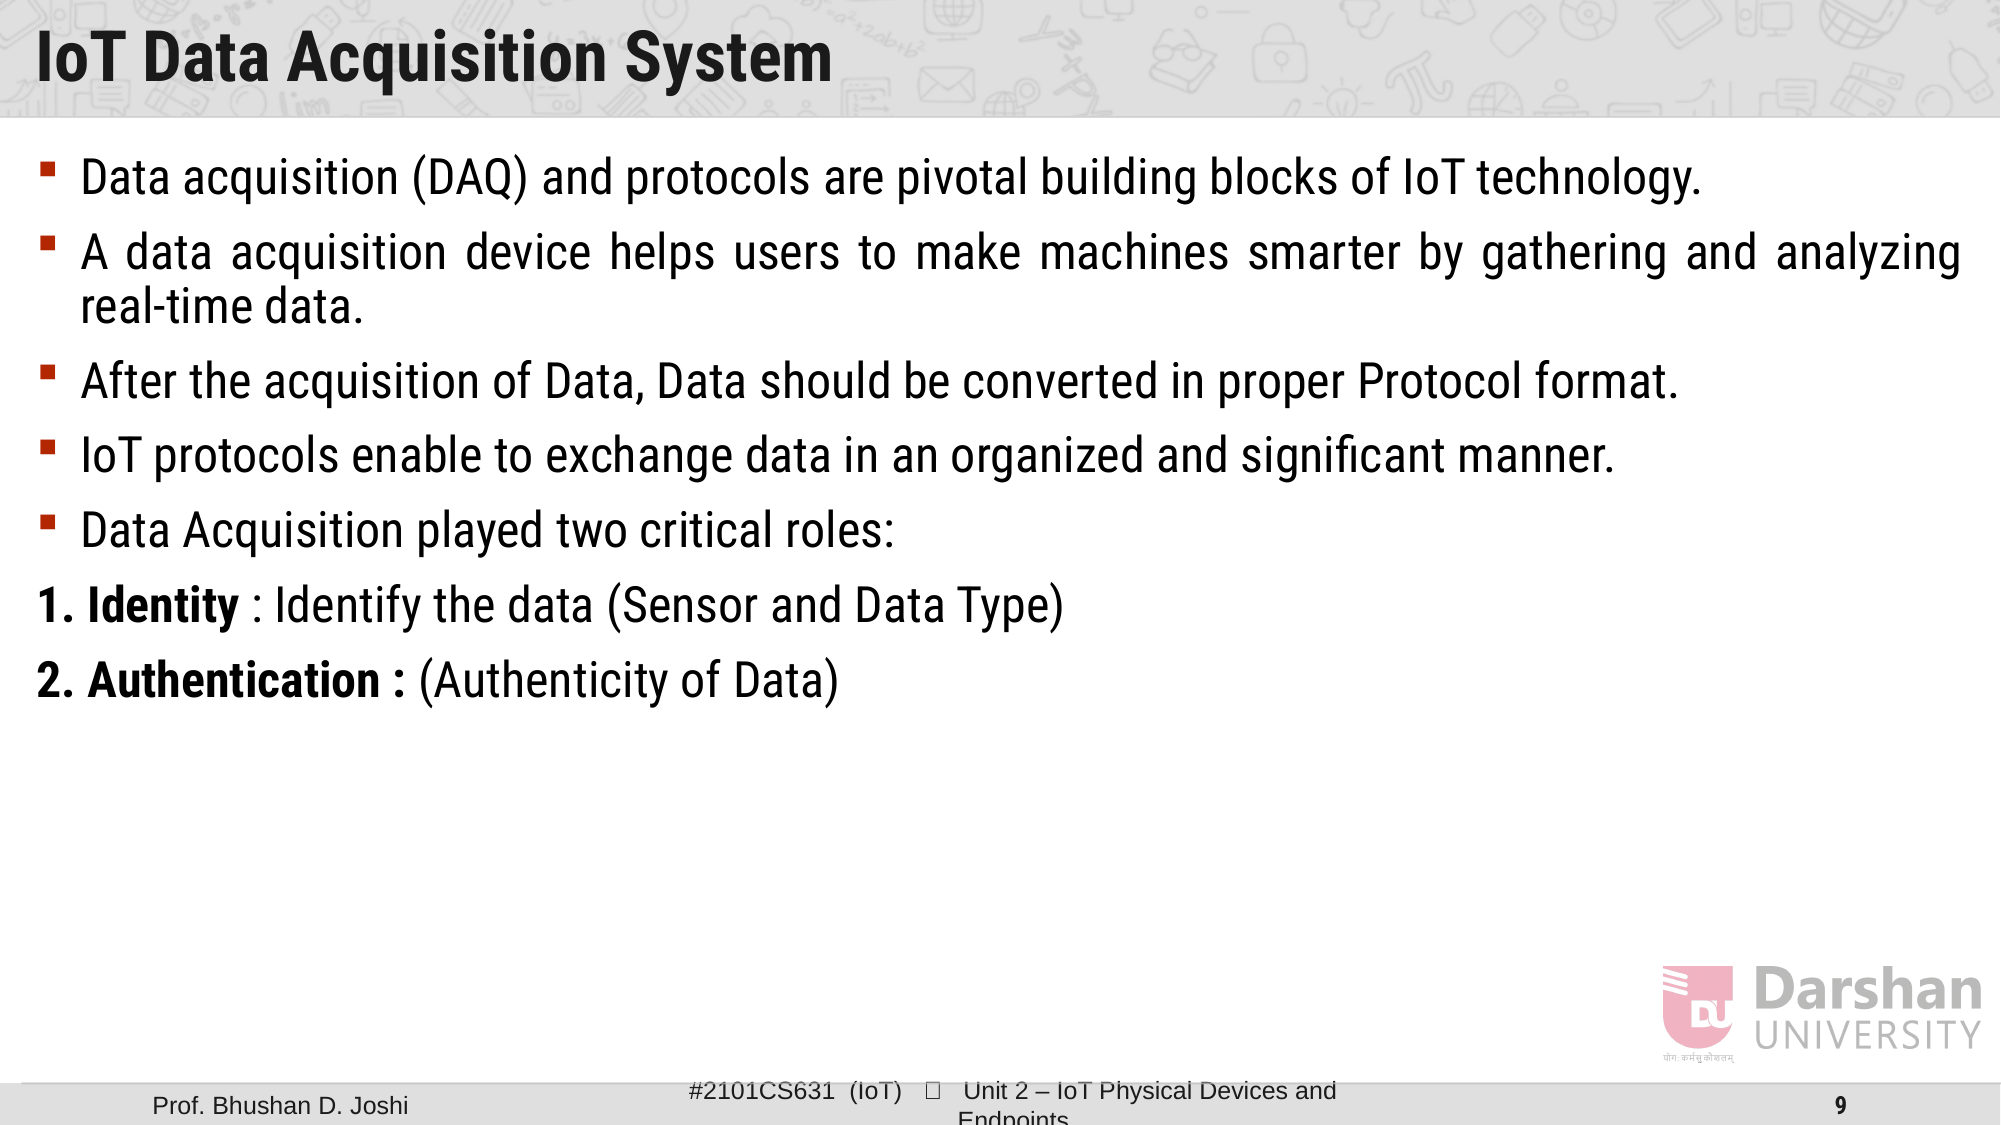

# IoT Data Acquisition System
Data acquisition (DAQ) and protocols are pivotal building blocks of IoT technology.
A data acquisition device helps users to make machines smarter by gathering and analyzing real-time data.
After the acquisition of Data, Data should be converted in proper Protocol format.
IoT protocols enable to exchange data in an organized and significant manner.
Data Acquisition played two critical roles:
1. Identity : Identify the data (Sensor and Data Type)
2. Authentication : (Authenticity of Data)